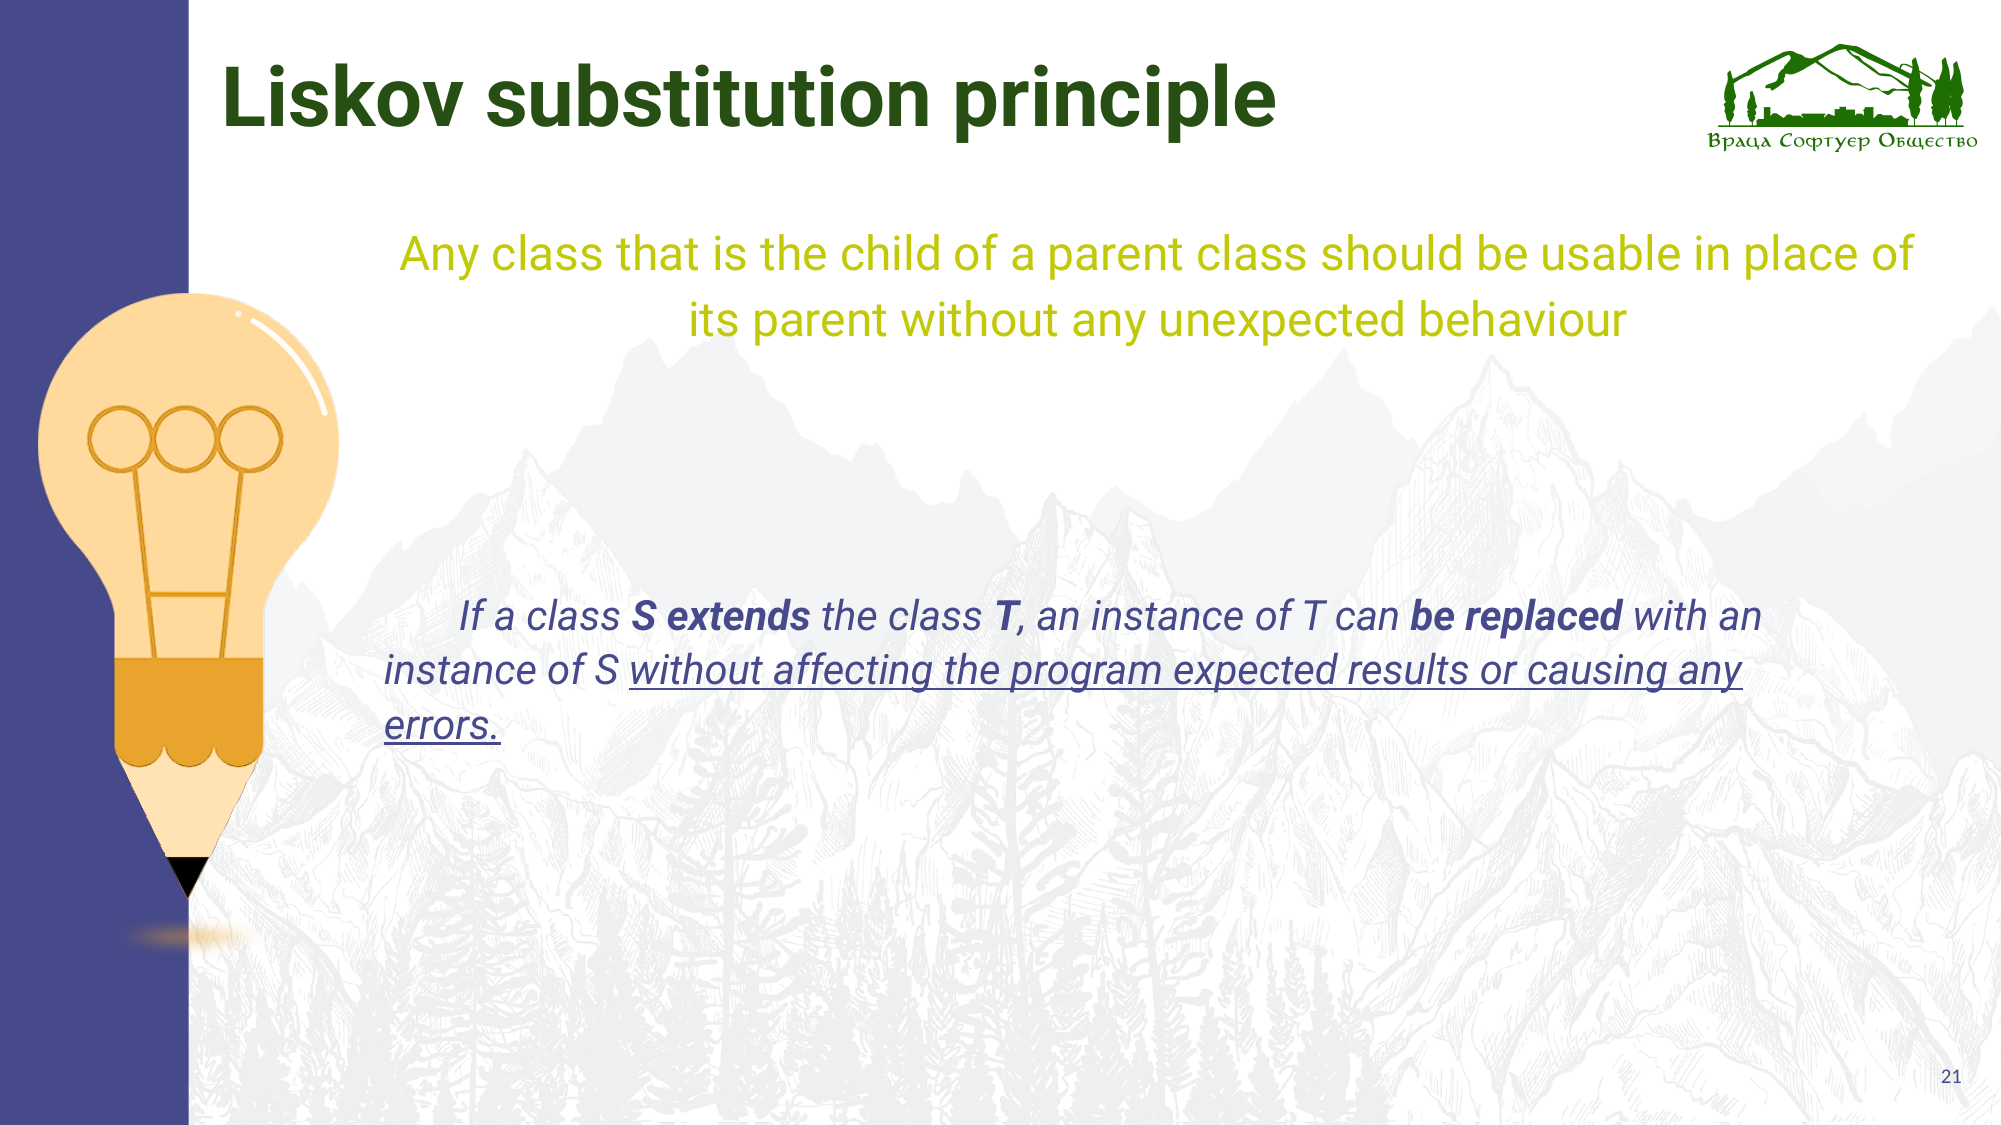

# Liskov substitution principle
Any class that is the child of a parent class should be usable in place of its parent without any unexpected behaviour

If a class S extends the class T, an instance of T can be replaced with an instance of S without affecting the program expected results or causing any errors.
21